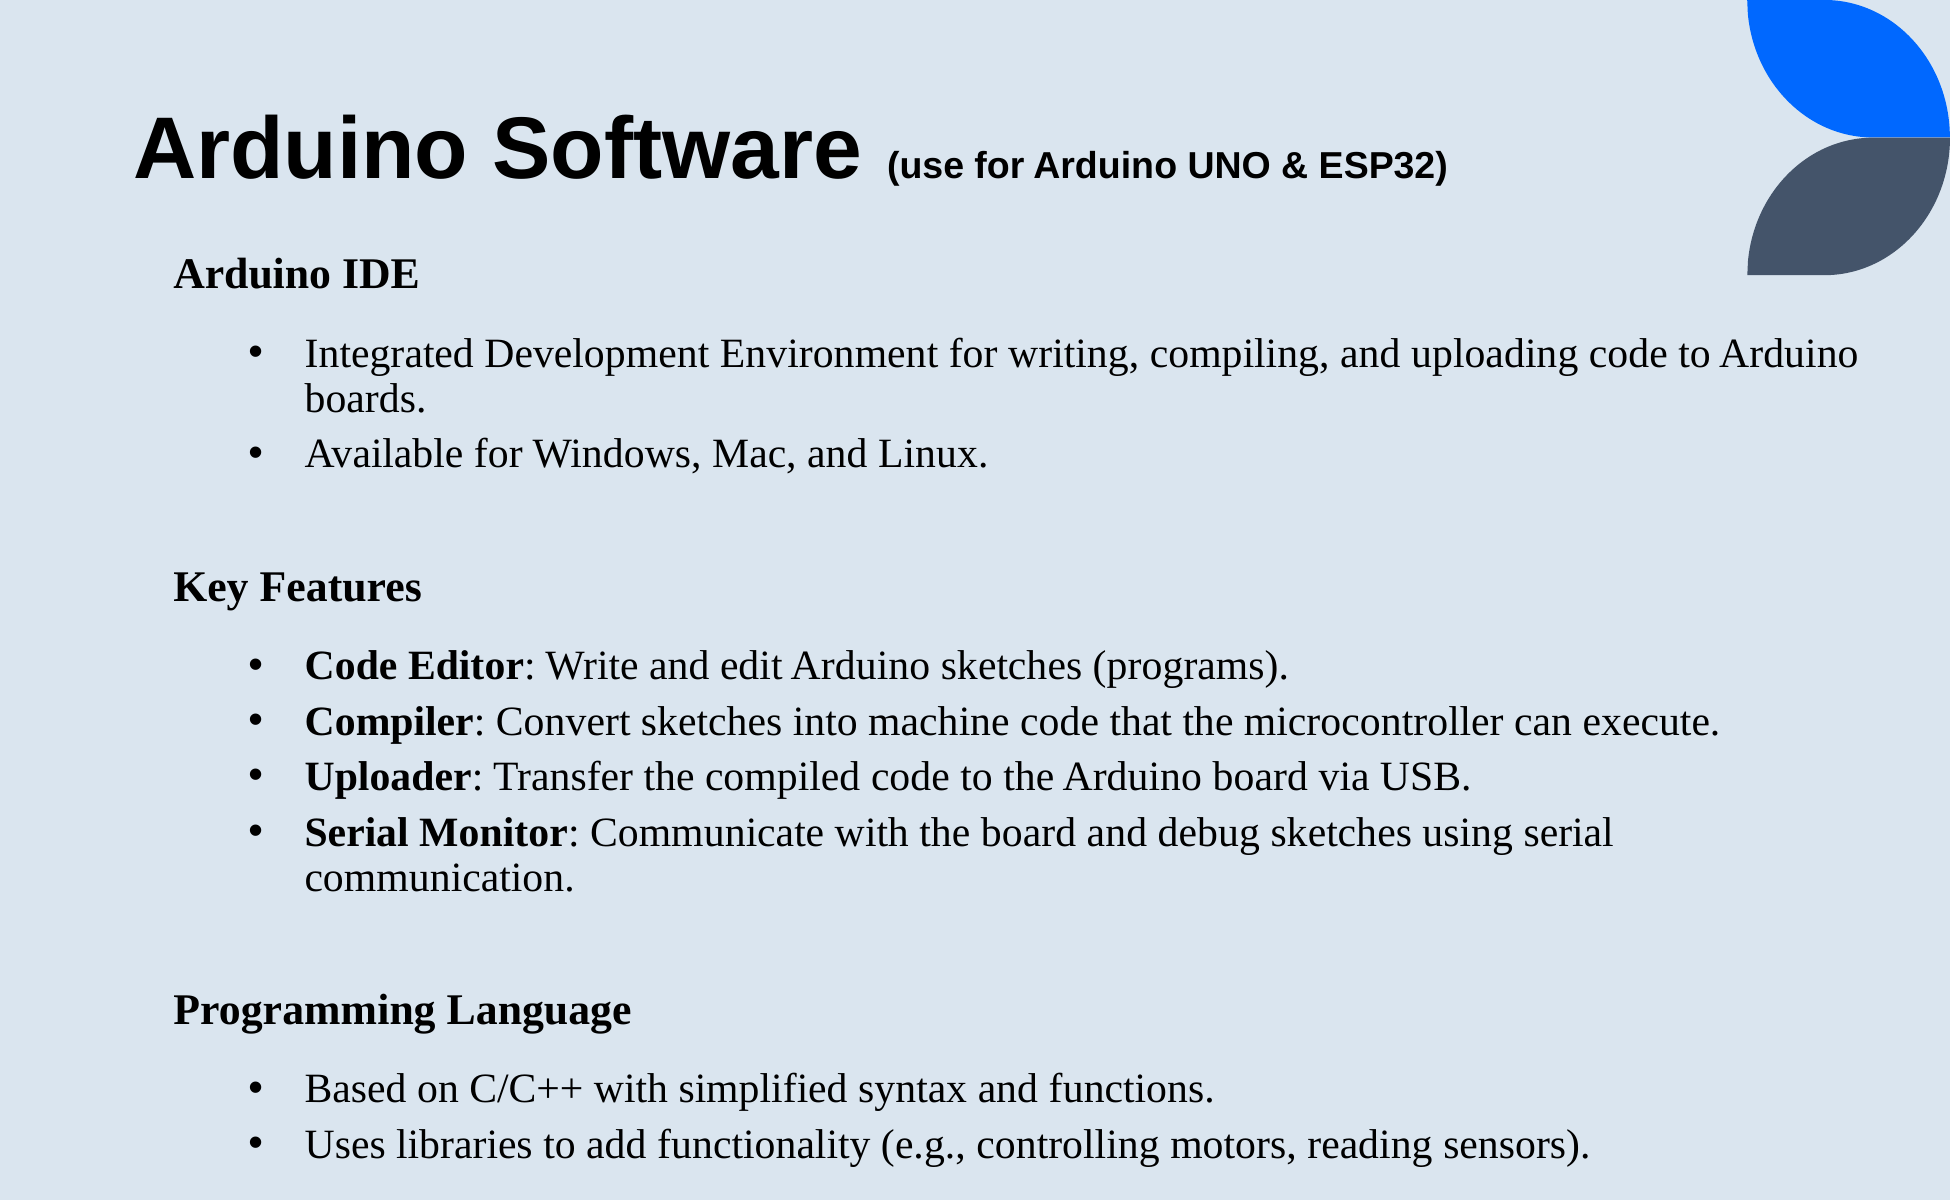

# Arduino Software (use for Arduino UNO & ESP32)
Arduino IDE

Integrated Development Environment for writing, compiling, and uploading code to Arduino boards.
Available for Windows, Mac, and Linux.

Key Features

Code Editor: Write and edit Arduino sketches (programs).
Compiler: Convert sketches into machine code that the microcontroller can execute.
Uploader: Transfer the compiled code to the Arduino board via USB.
Serial Monitor: Communicate with the board and debug sketches using serial communication.

Programming Language

Based on C/C++ with simplified syntax and functions.
Uses libraries to add functionality (e.g., controlling motors, reading sensors).